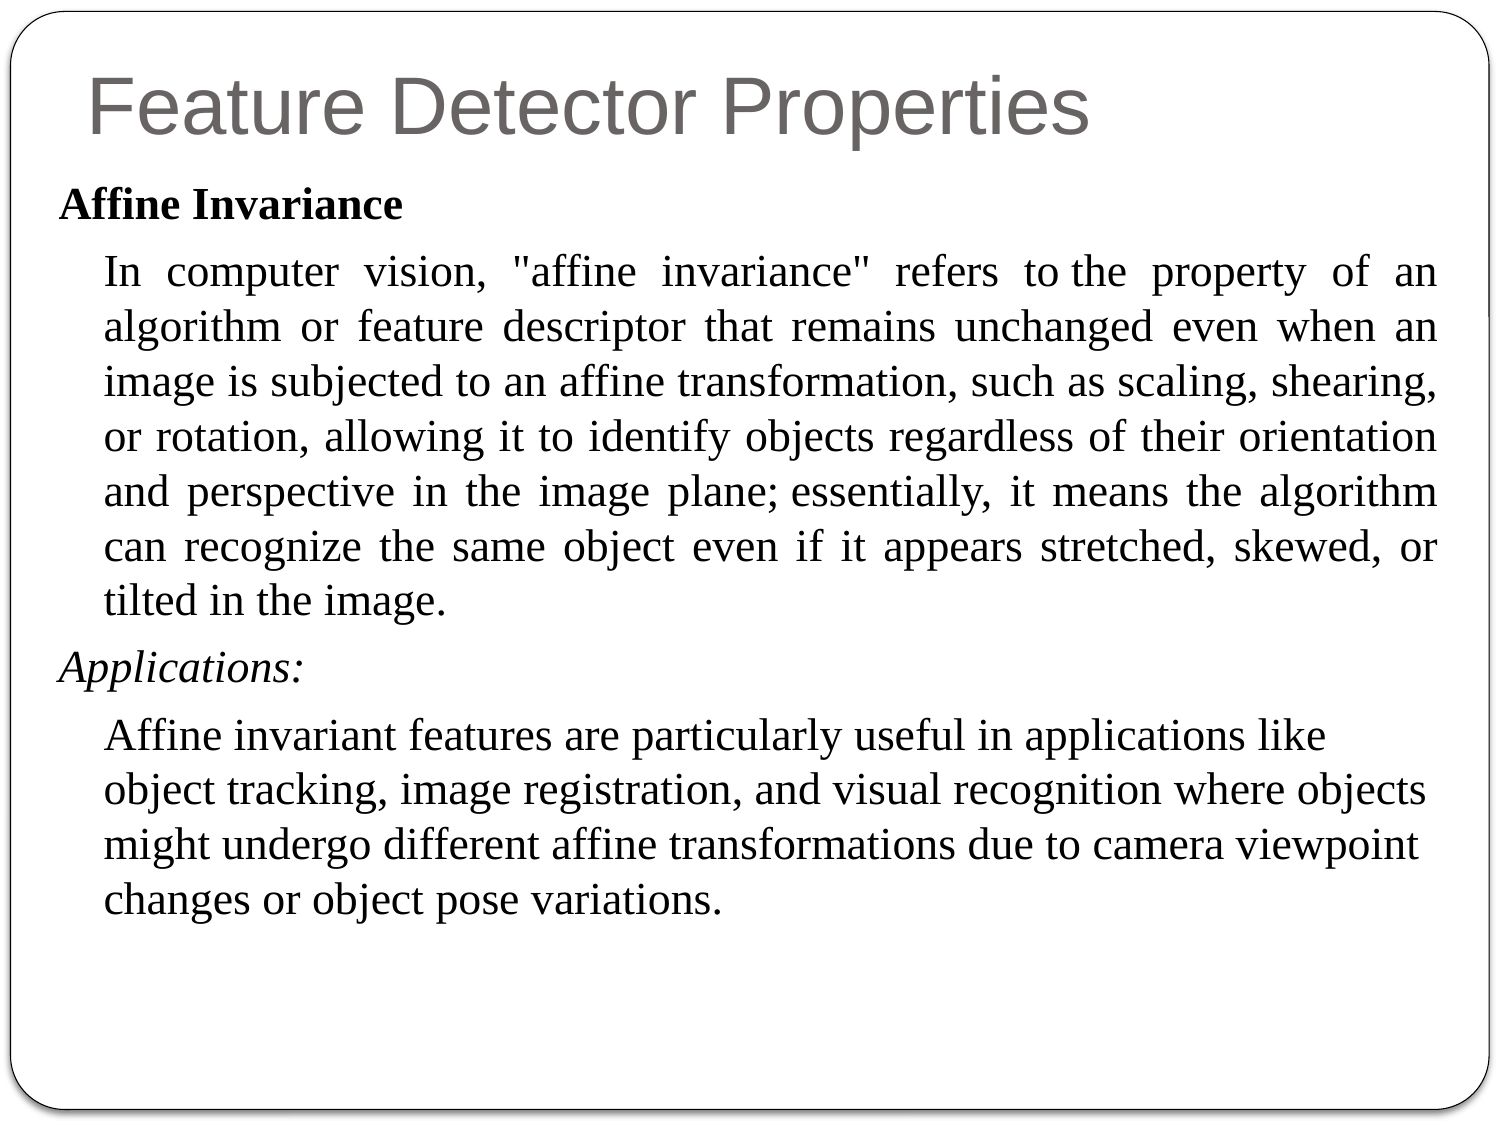

# Feature Detector Properties
Affine Invariance
	In computer vision, "affine invariance" refers to the property of an algorithm or feature descriptor that remains unchanged even when an image is subjected to an affine transformation, such as scaling, shearing, or rotation, allowing it to identify objects regardless of their orientation and perspective in the image plane; essentially, it means the algorithm can recognize the same object even if it appears stretched, skewed, or tilted in the image.
Applications:
	Affine invariant features are particularly useful in applications like object tracking, image registration, and visual recognition where objects might undergo different affine transformations due to camera viewpoint changes or object pose variations.